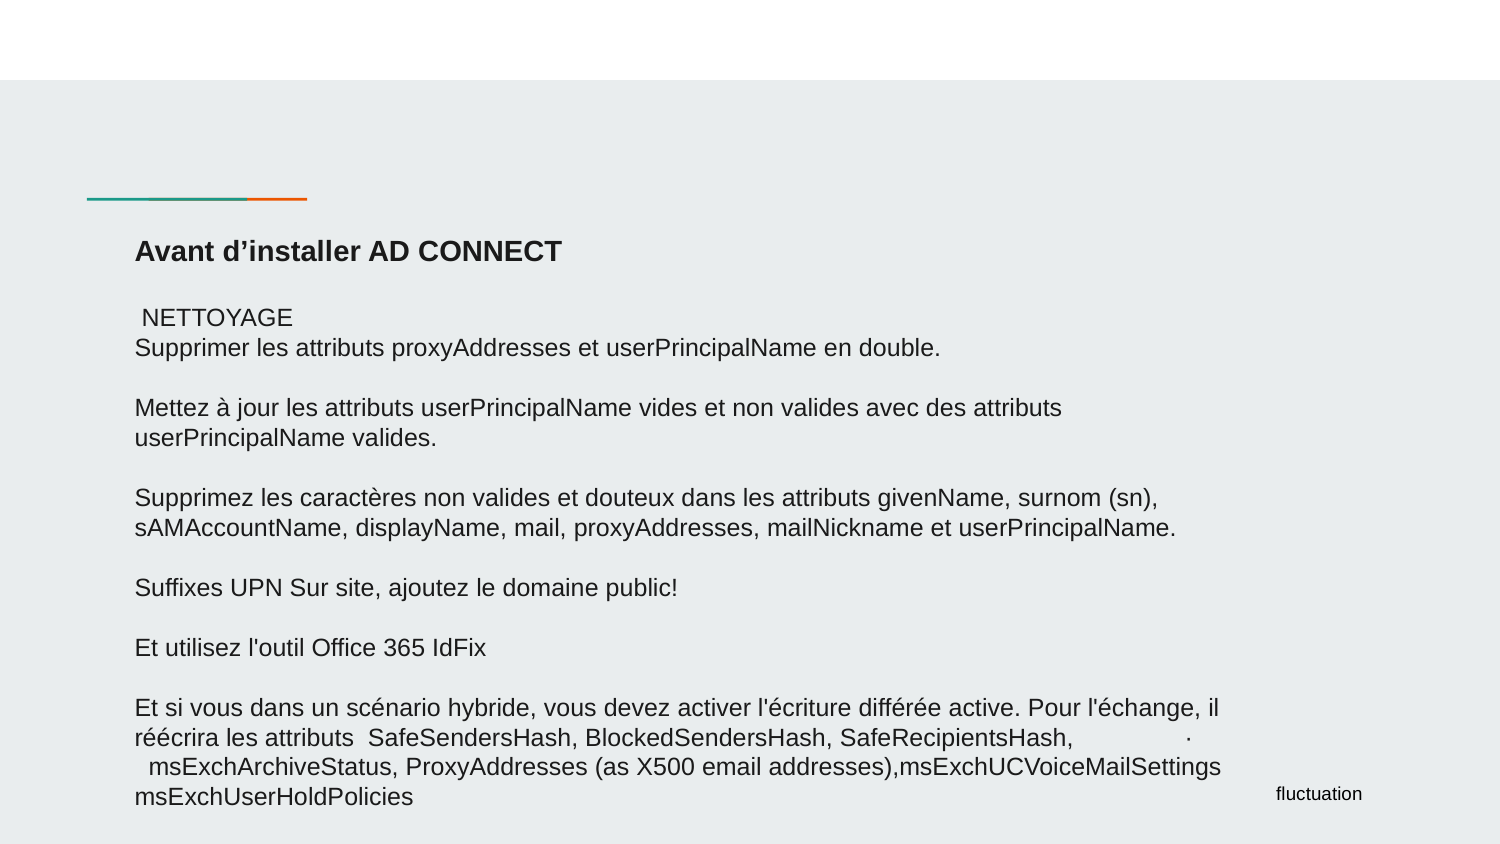

# Avant d’installer AD CONNECT

 NETTOYAGE
Supprimer les attributs proxyAddresses et userPrincipalName en double.

Mettez à jour les attributs userPrincipalName vides et non valides avec des attributs userPrincipalName valides.

Supprimez les caractères non valides et douteux dans les attributs givenName, surnom (sn), sAMAccountName, displayName, mail, proxyAddresses, mailNickname et userPrincipalName.

Suffixes UPN Sur site, ajoutez le domaine public!

Et utilisez l'outil Office 365 IdFix

Et si vous dans un scénario hybride, vous devez activer l'écriture différée active. Pour l'échange, il réécrira les attributs  SafeSendersHash, BlockedSendersHash, SafeRecipientsHash,	·         msExchArchiveStatus, ProxyAddresses (as X500 email addresses),msExchUCVoiceMailSettings
msExchUserHoldPolicies